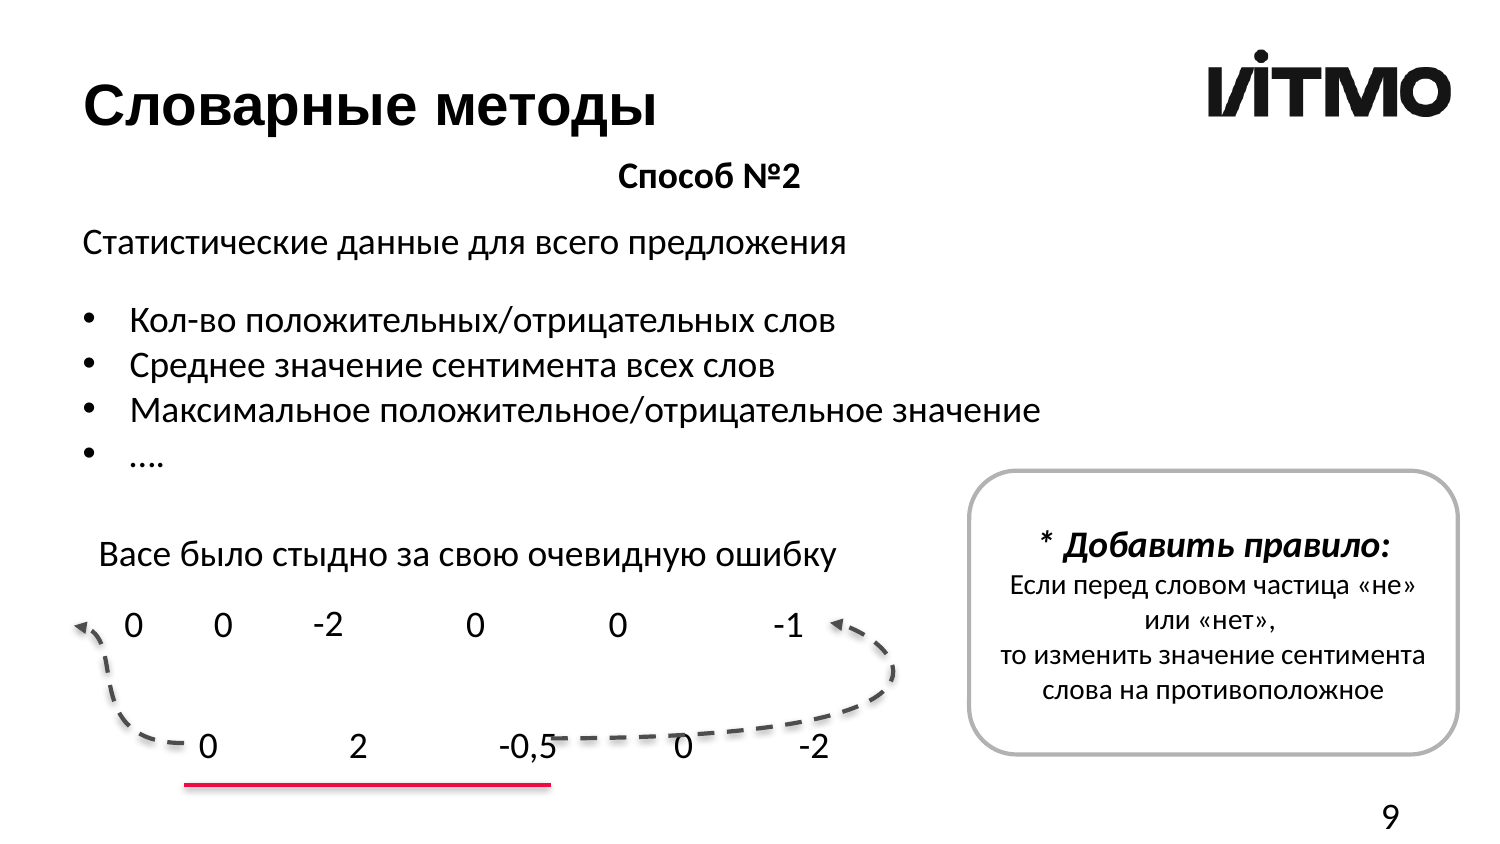

# Словарные методы
Способ №2
Статистические данные для всего предложения
Кол-во положительных/отрицательных слов
Среднее значение сентимента всех слов
Максимальное положительное/отрицательное значение
….
* Добавить правило:
Если перед словом частица «не» или «нет»,
то изменить значение сентимента слова на противоположное
Васе было стыдно за свою очевидную ошибку
-2
0
0
0
0
-1
0	2	-0,5	   0	-2
9